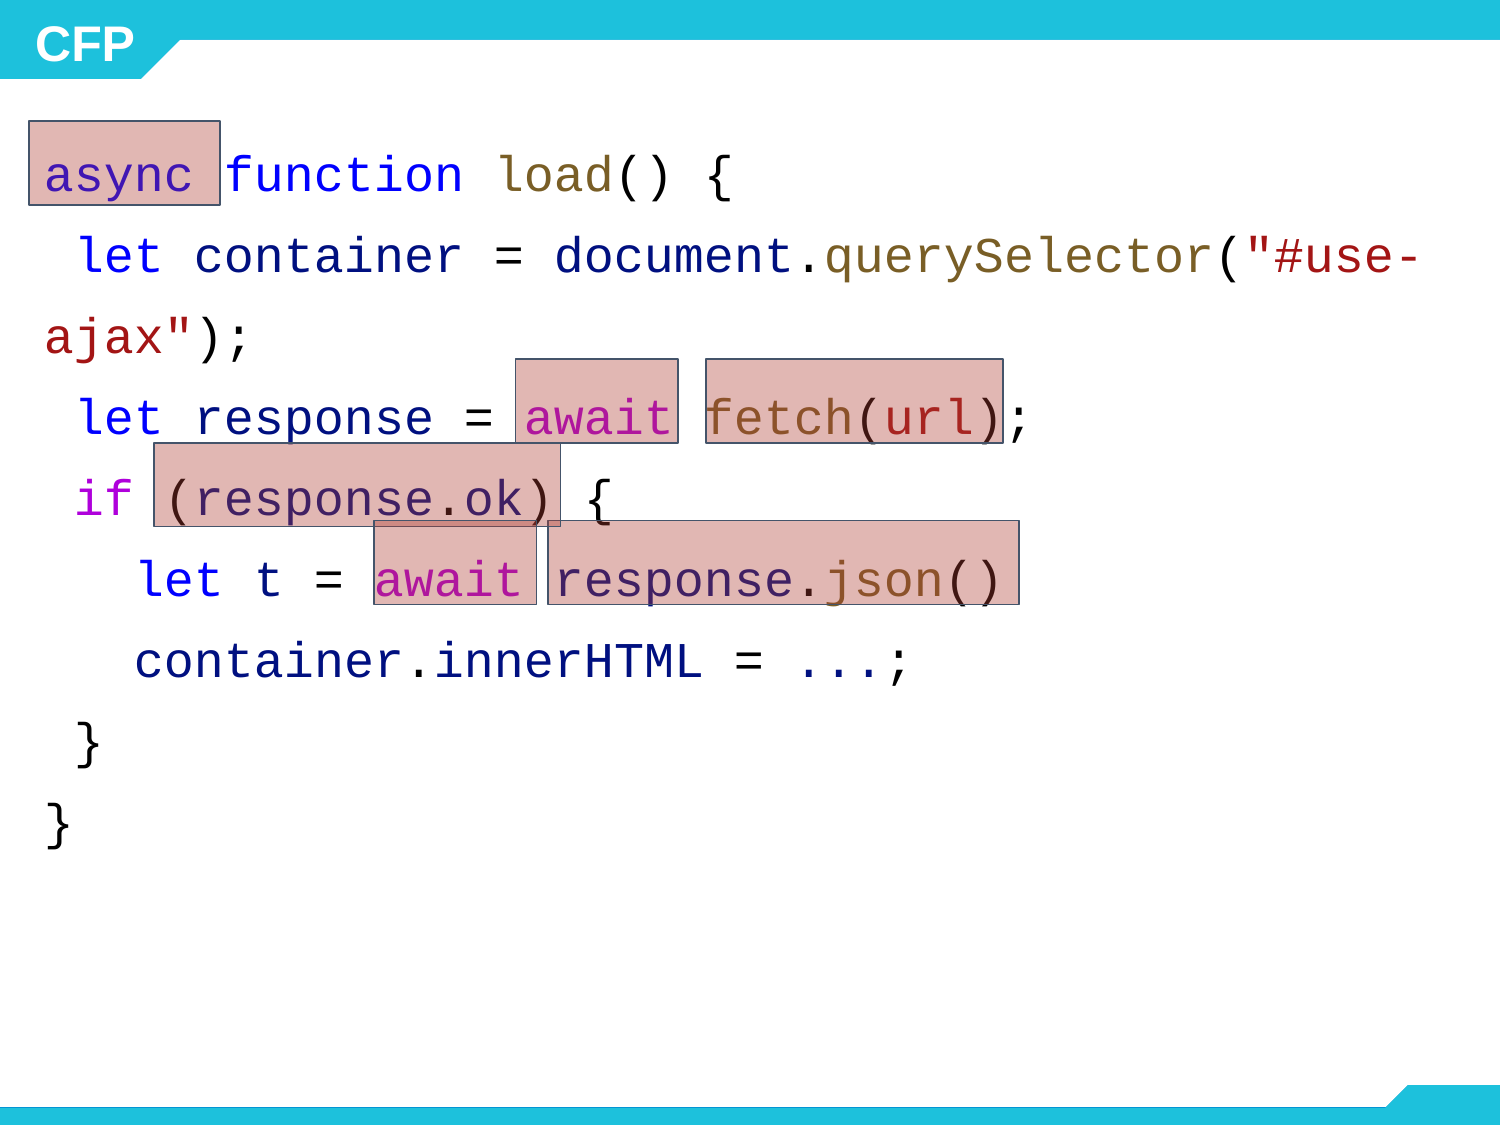

async function load() {
 let container = document.querySelector("#use-ajax");
 let response = await fetch(url);
 if (response.ok) {
   let t = await response.json()
   container.innerHTML = ...;
 }
}